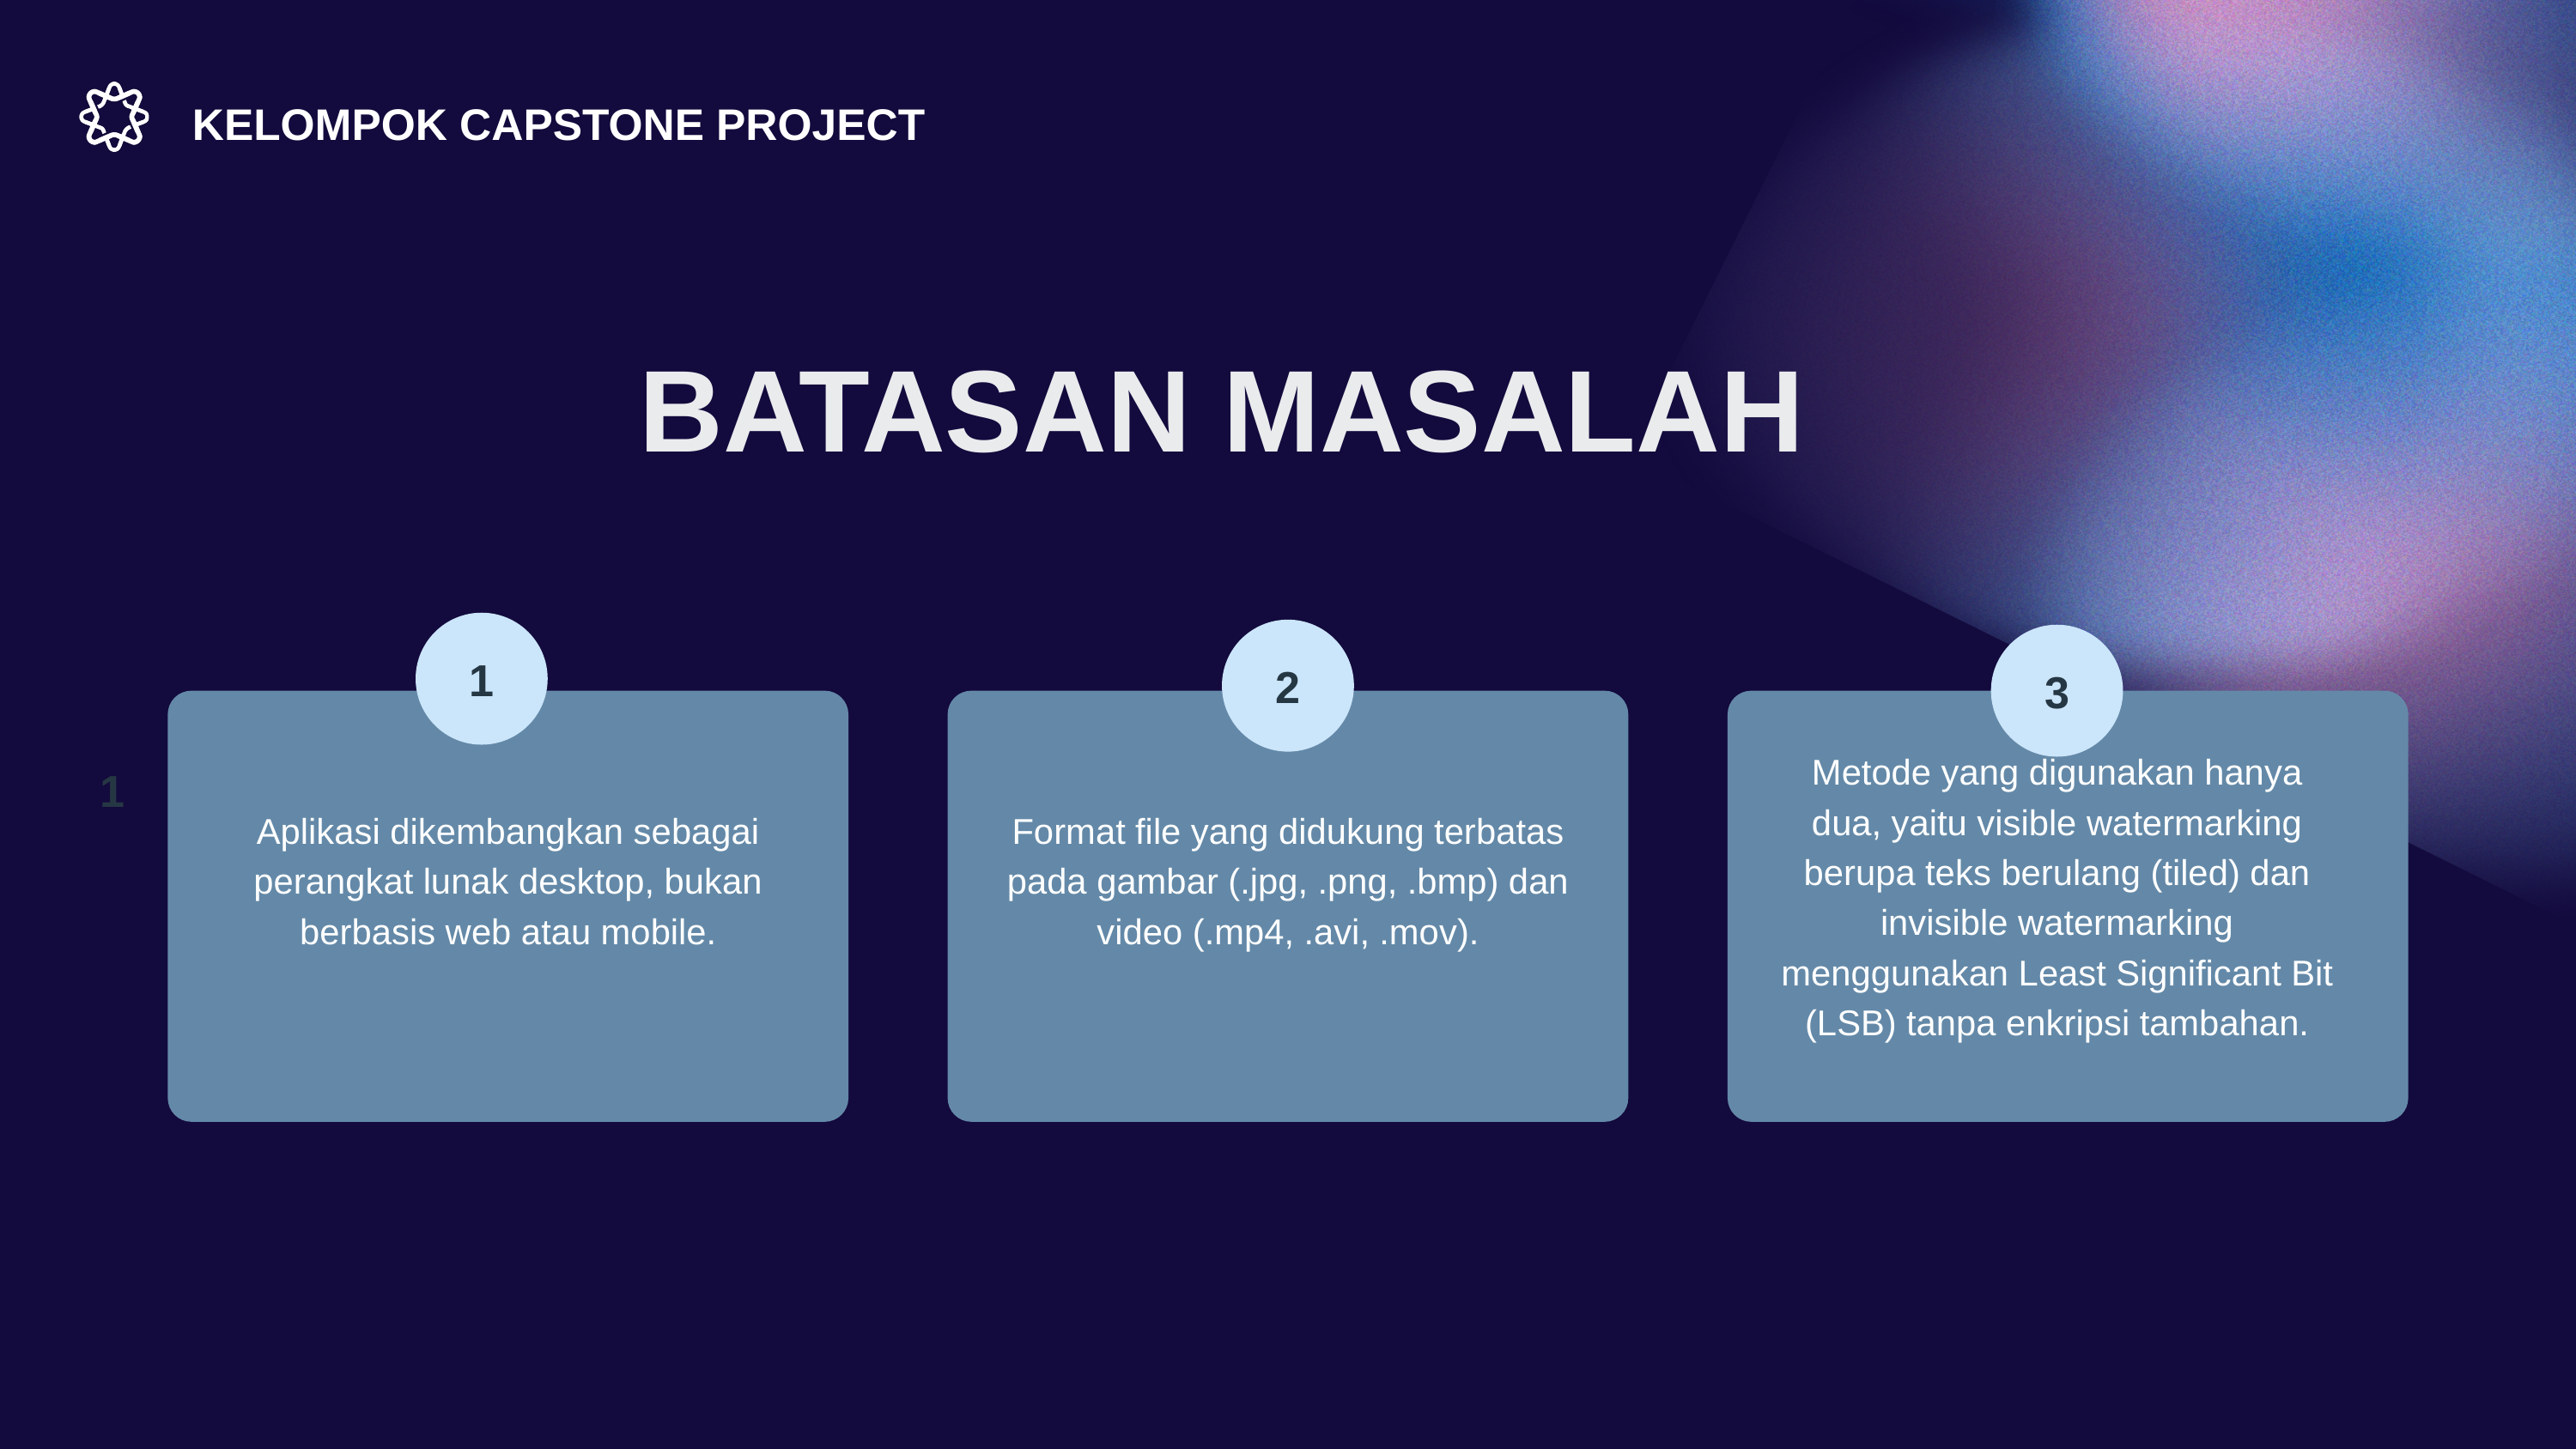

KELOMPOK CAPSTONE PROJECT

BATASAN MASALAH

1
2
3

Metode yang digunakan hanya dua, yaitu visible watermarking berupa teks berulang (tiled) dan invisible watermarking menggunakan Least Significant Bit (LSB) tanpa enkripsi tambahan.
1
Aplikasi dikembangkan sebagai perangkat lunak desktop, bukan berbasis web atau mobile.
Format file yang didukung terbatas pada gambar (.jpg, .png, .bmp) dan video (.mp4, .avi, .mov).